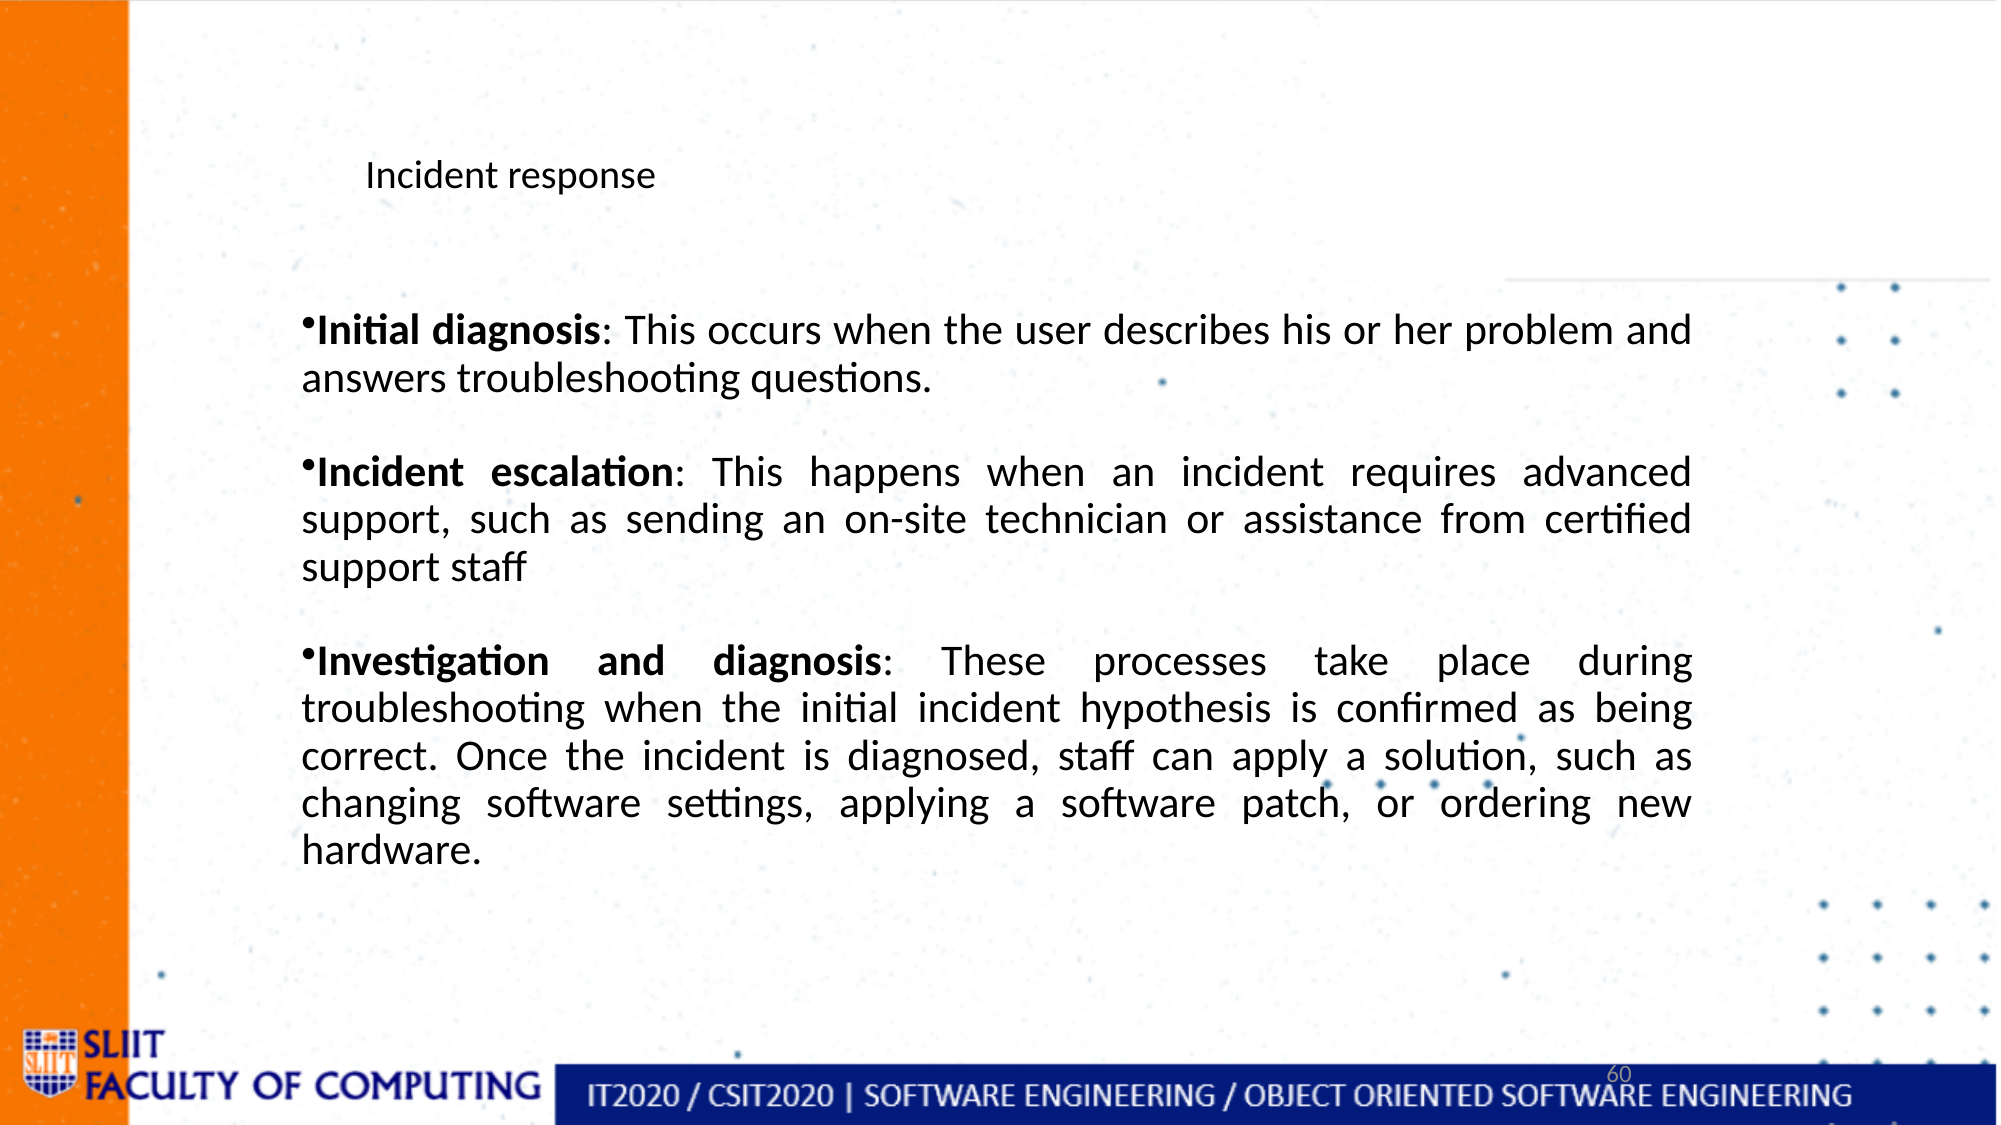

# Incident response
Initial diagnosis: This occurs when the user describes his or her problem and answers troubleshooting questions.

Incident escalation: This happens when an incident requires advanced support, such as sending an on-site technician or assistance from certified support staff

Investigation and diagnosis: These processes take place during troubleshooting when the initial incident hypothesis is confirmed as being correct. Once the incident is diagnosed, staff can apply a solution, such as changing software settings, applying a software patch, or ordering new hardware.

60